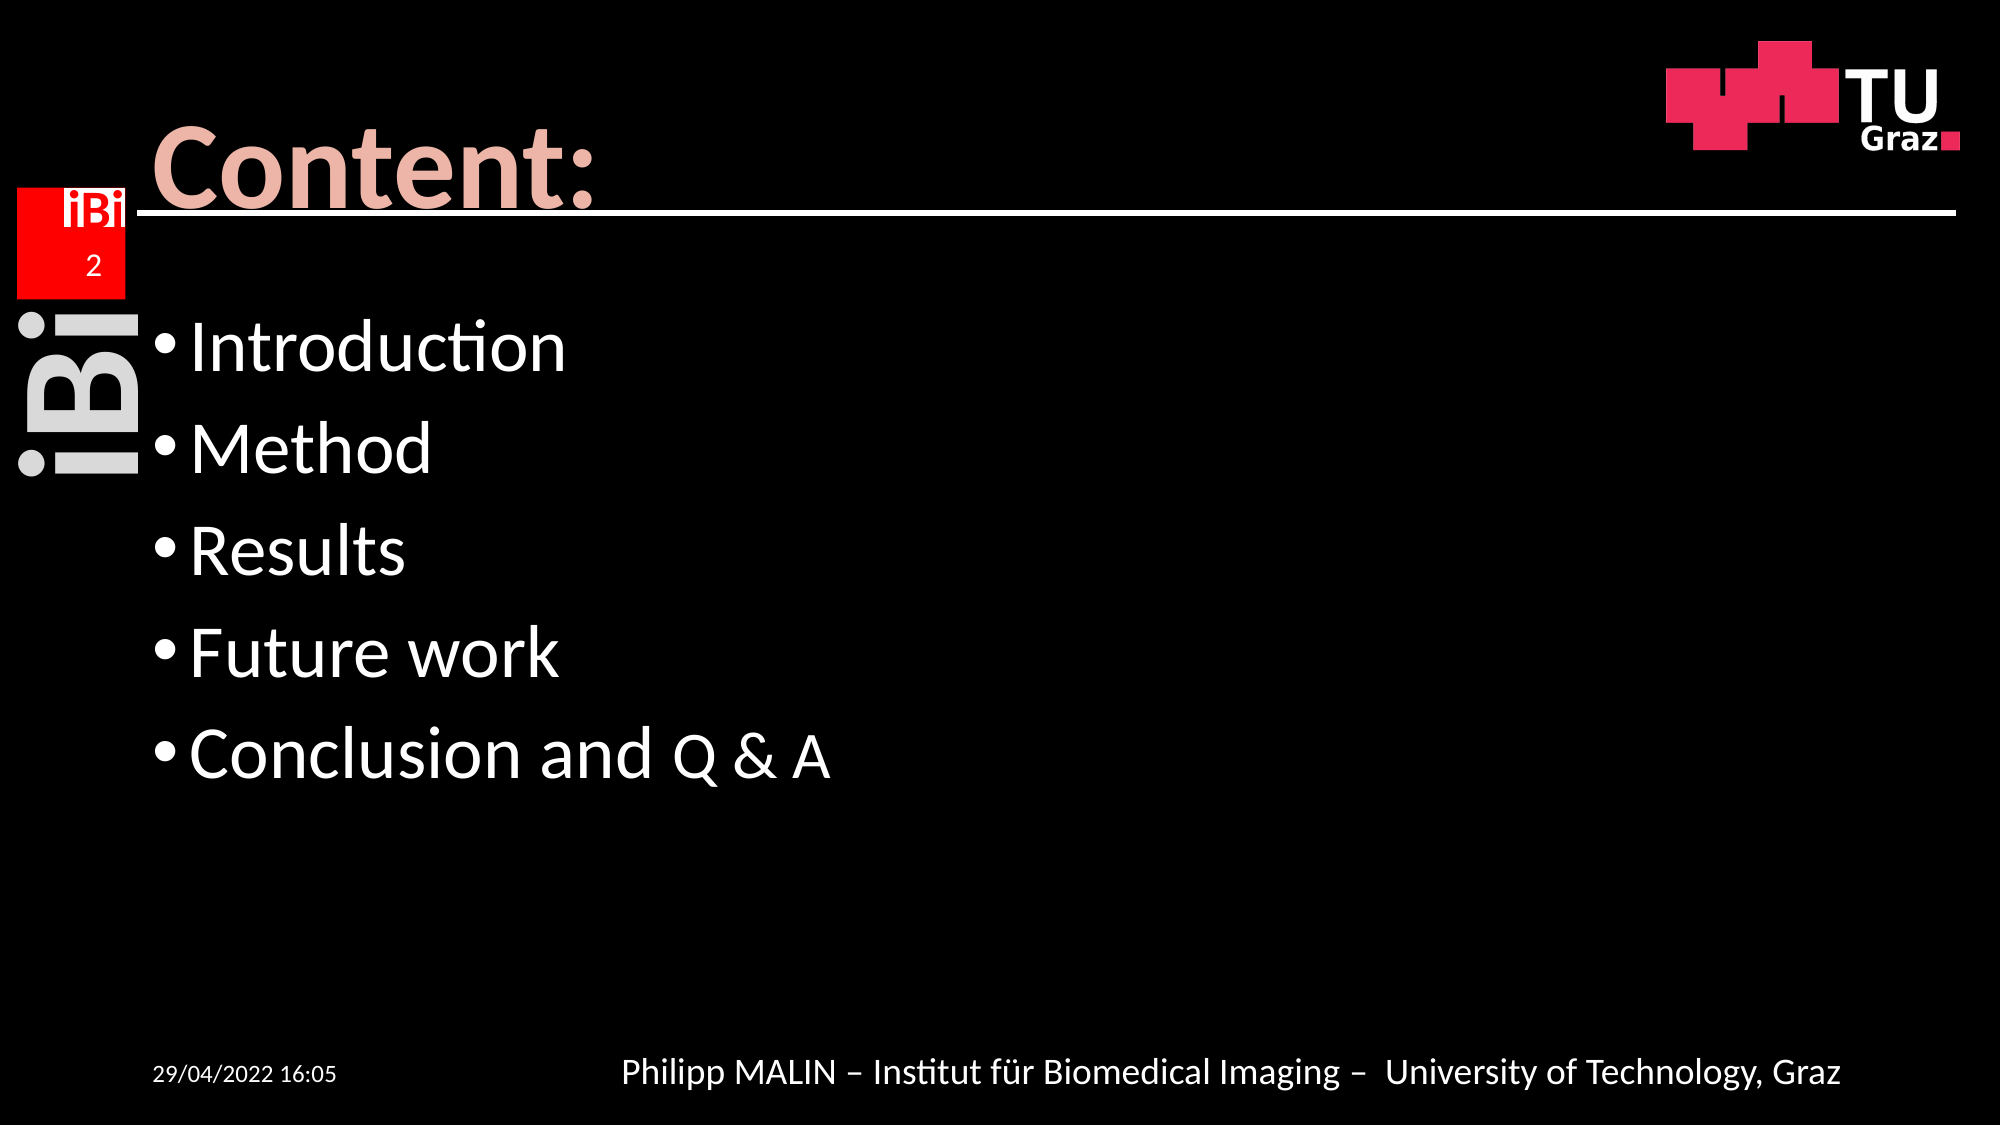

# Content:
2
Introduction
Method
Results
Future work
Conclusion and Q & A
29/04/2022 16:05